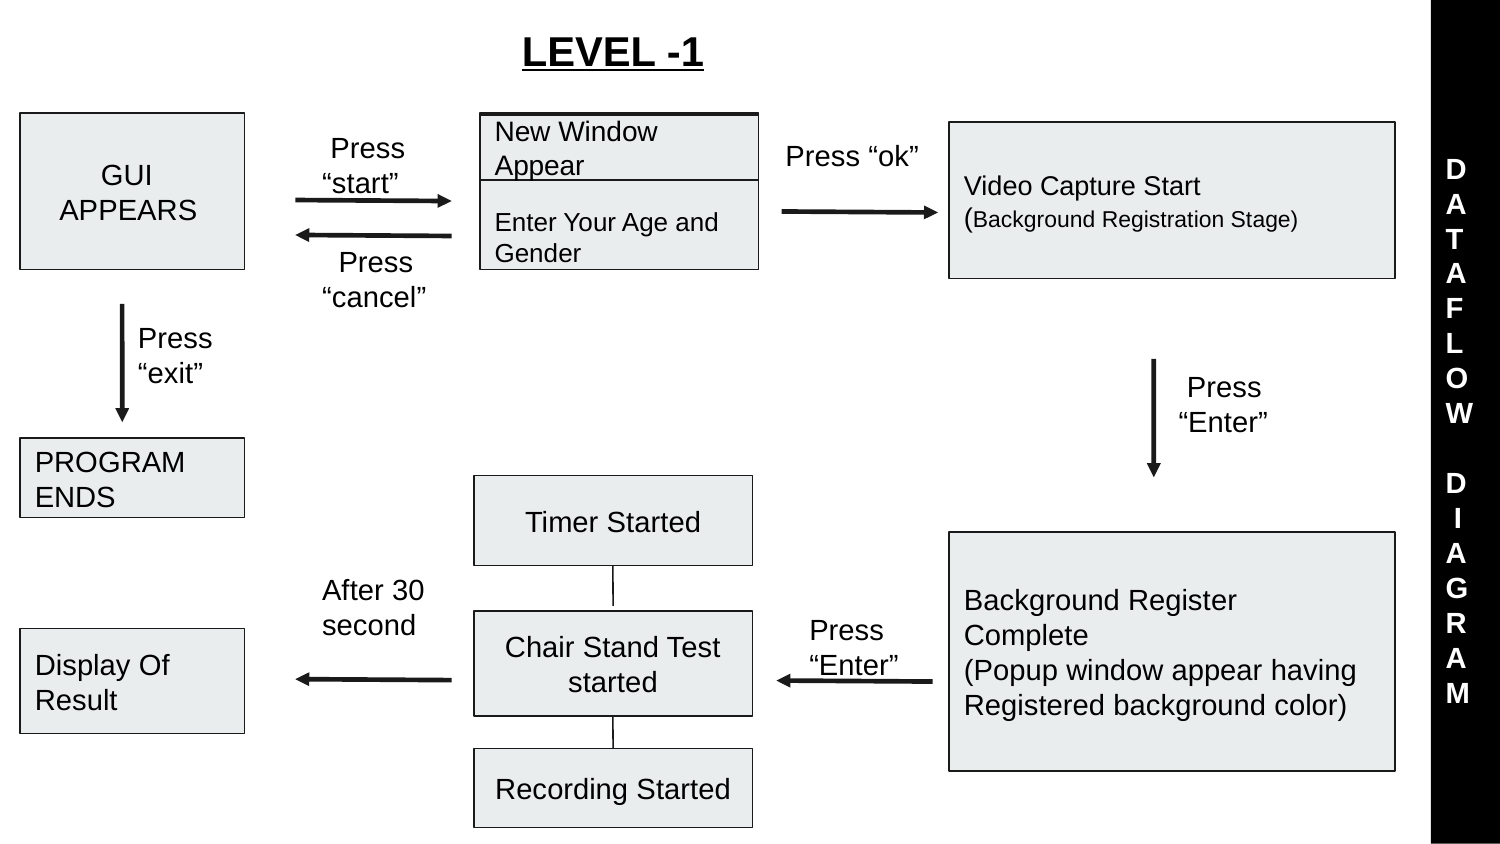

D
A
T
A
F
L
O
W

D
 I
A
G
R
A
M
LEVEL -1
        GUI
   APPEARS

Enter Your Age and Gender
 Press
“start”
New Window Appear
Press “ok”
Video Capture Start
(Background Registration Stage)

  Press
“cancel”

Press
“exit”
 Press “Enter”

PROGRAM
ENDS
Timer Started
Background Register
Complete
(Popup window appear having
Registered background color)
After 30 second

Press
“Enter”
Chair Stand Test started
Display Of
Result

Recording Started